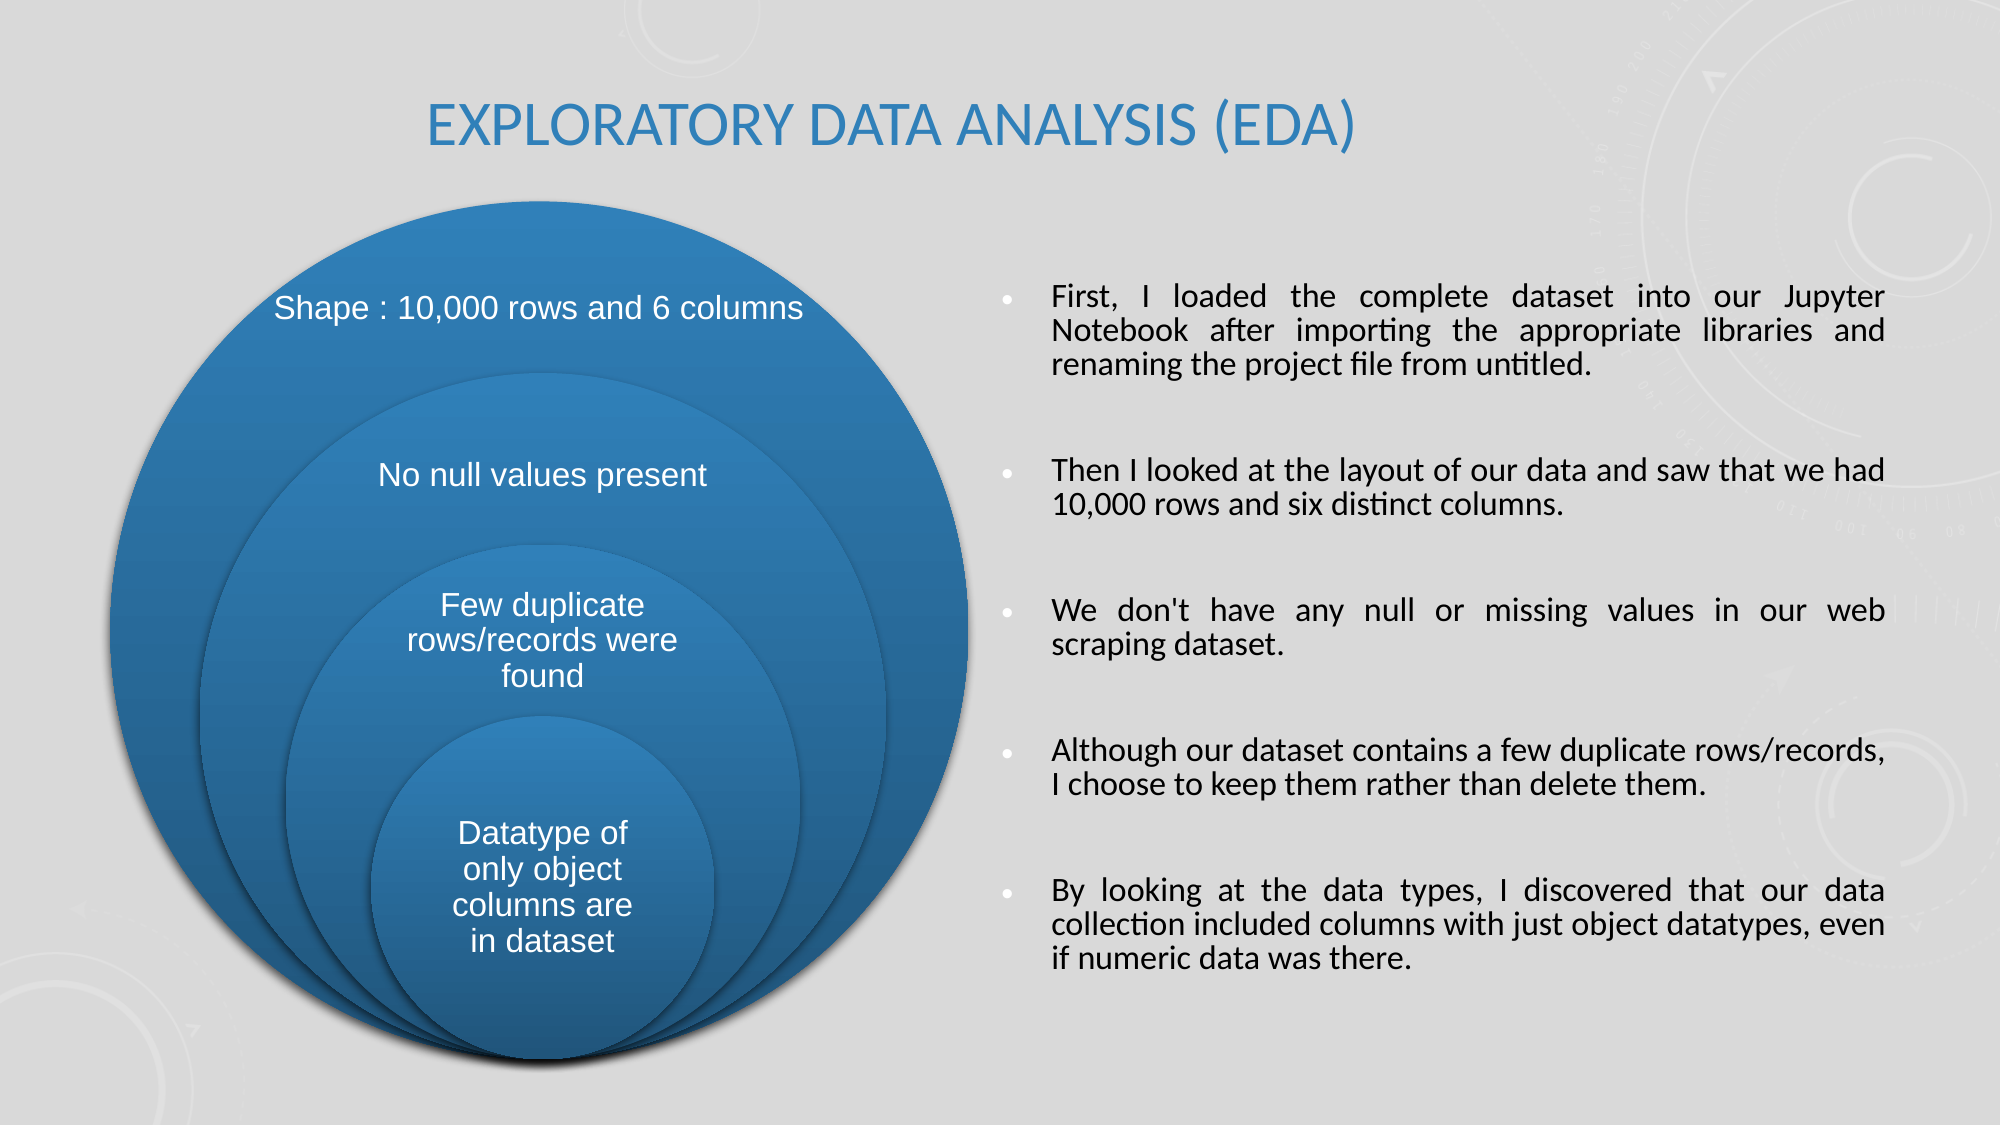

# EXPLORATORY DATA ANALYSIS (EDA)
Shape : 10,000 rows and 6 columns
No null values present
Few duplicate rows/records were found
Datatype of only object columns are in dataset
First, I loaded the complete dataset into our Jupyter Notebook after importing the appropriate libraries and renaming the project file from untitled.

Then I looked at the layout of our data and saw that we had 10,000 rows and six distinct columns.

We don't have any null or missing values in our web scraping dataset.

Although our dataset contains a few duplicate rows/records, I choose to keep them rather than delete them.

By looking at the data types, I discovered that our data collection included columns with just object datatypes, even if numeric data was there.